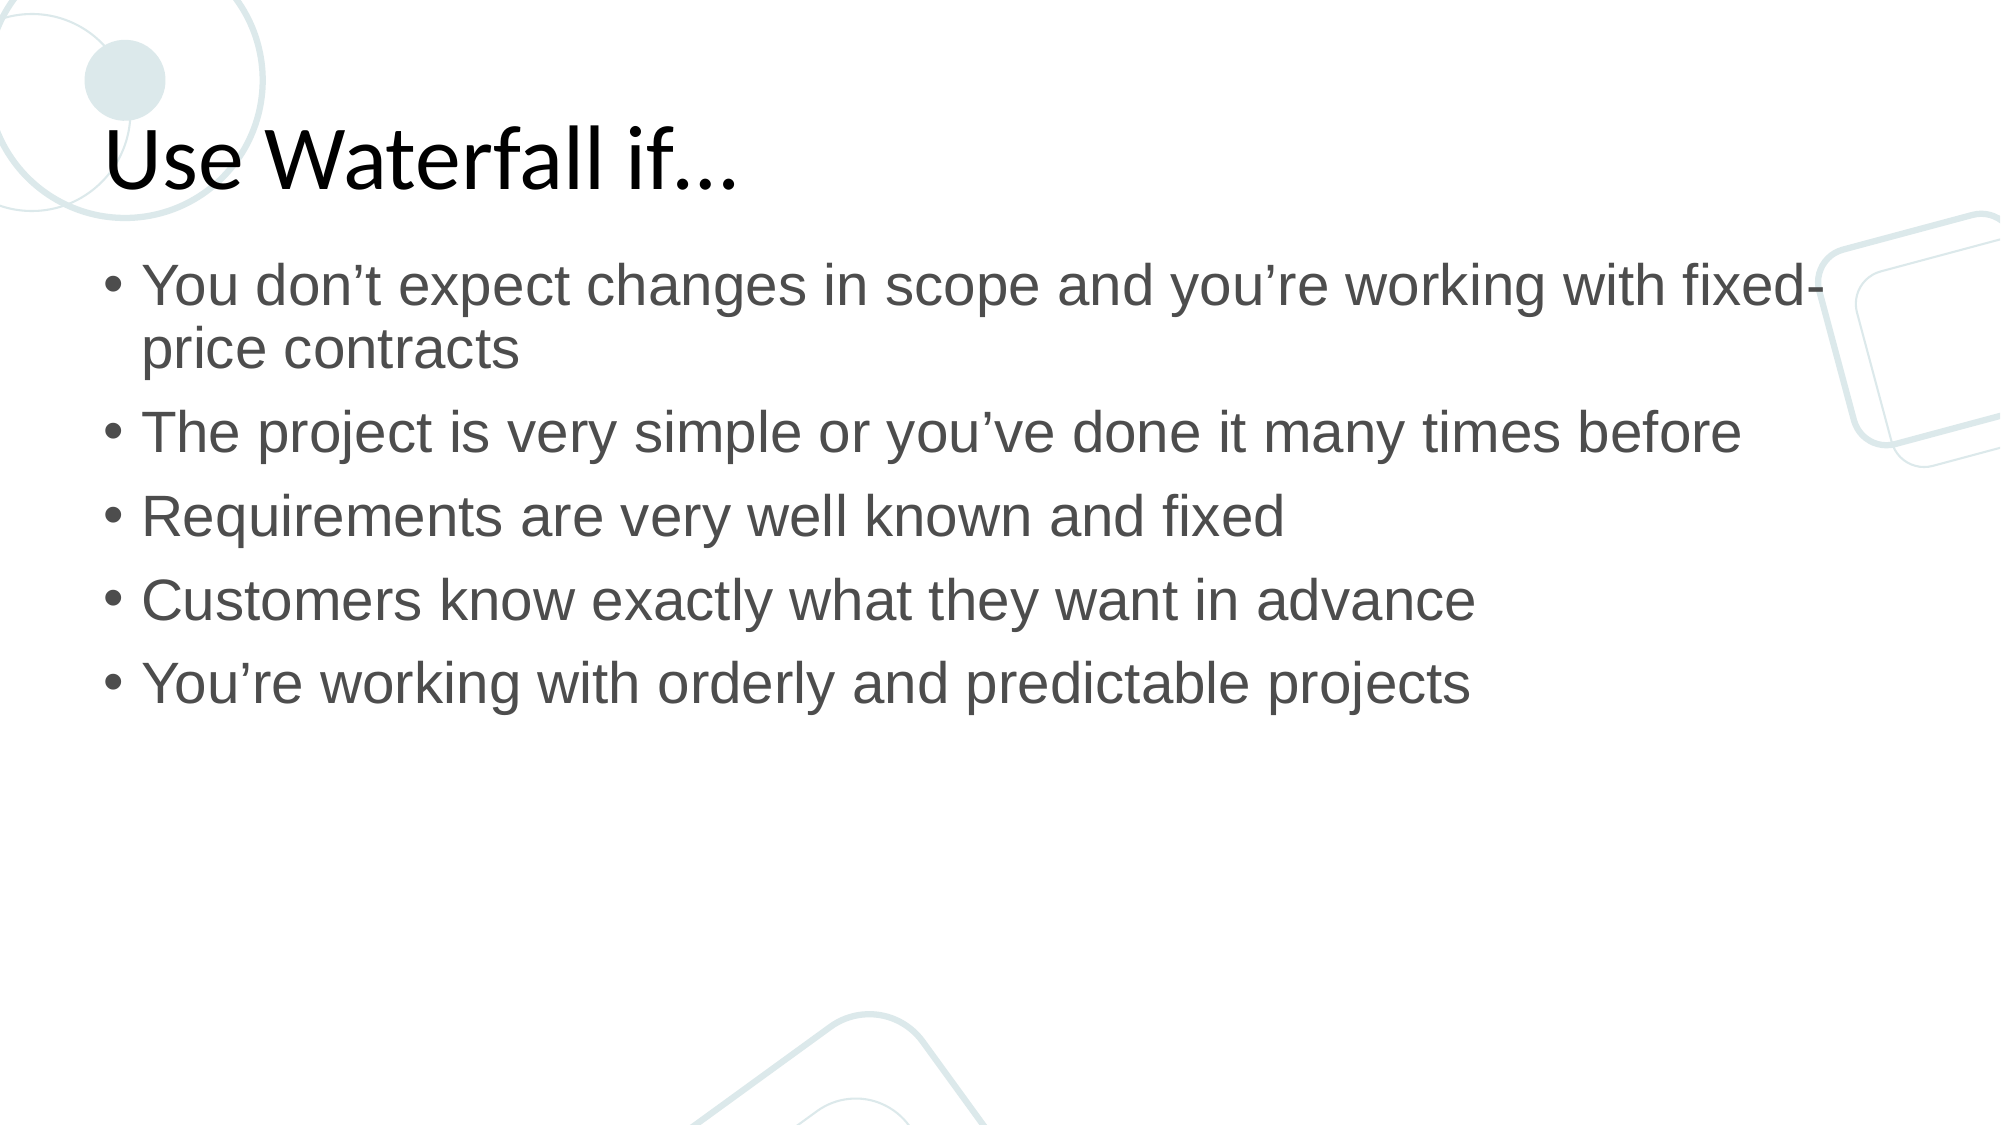

# Use Waterfall if…

You don’t expect changes in scope and you’re working with fixed-price contracts
The project is very simple or you’ve done it many times before
Requirements are very well known and fixed
Customers know exactly what they want in advance
You’re working with orderly and predictable projects